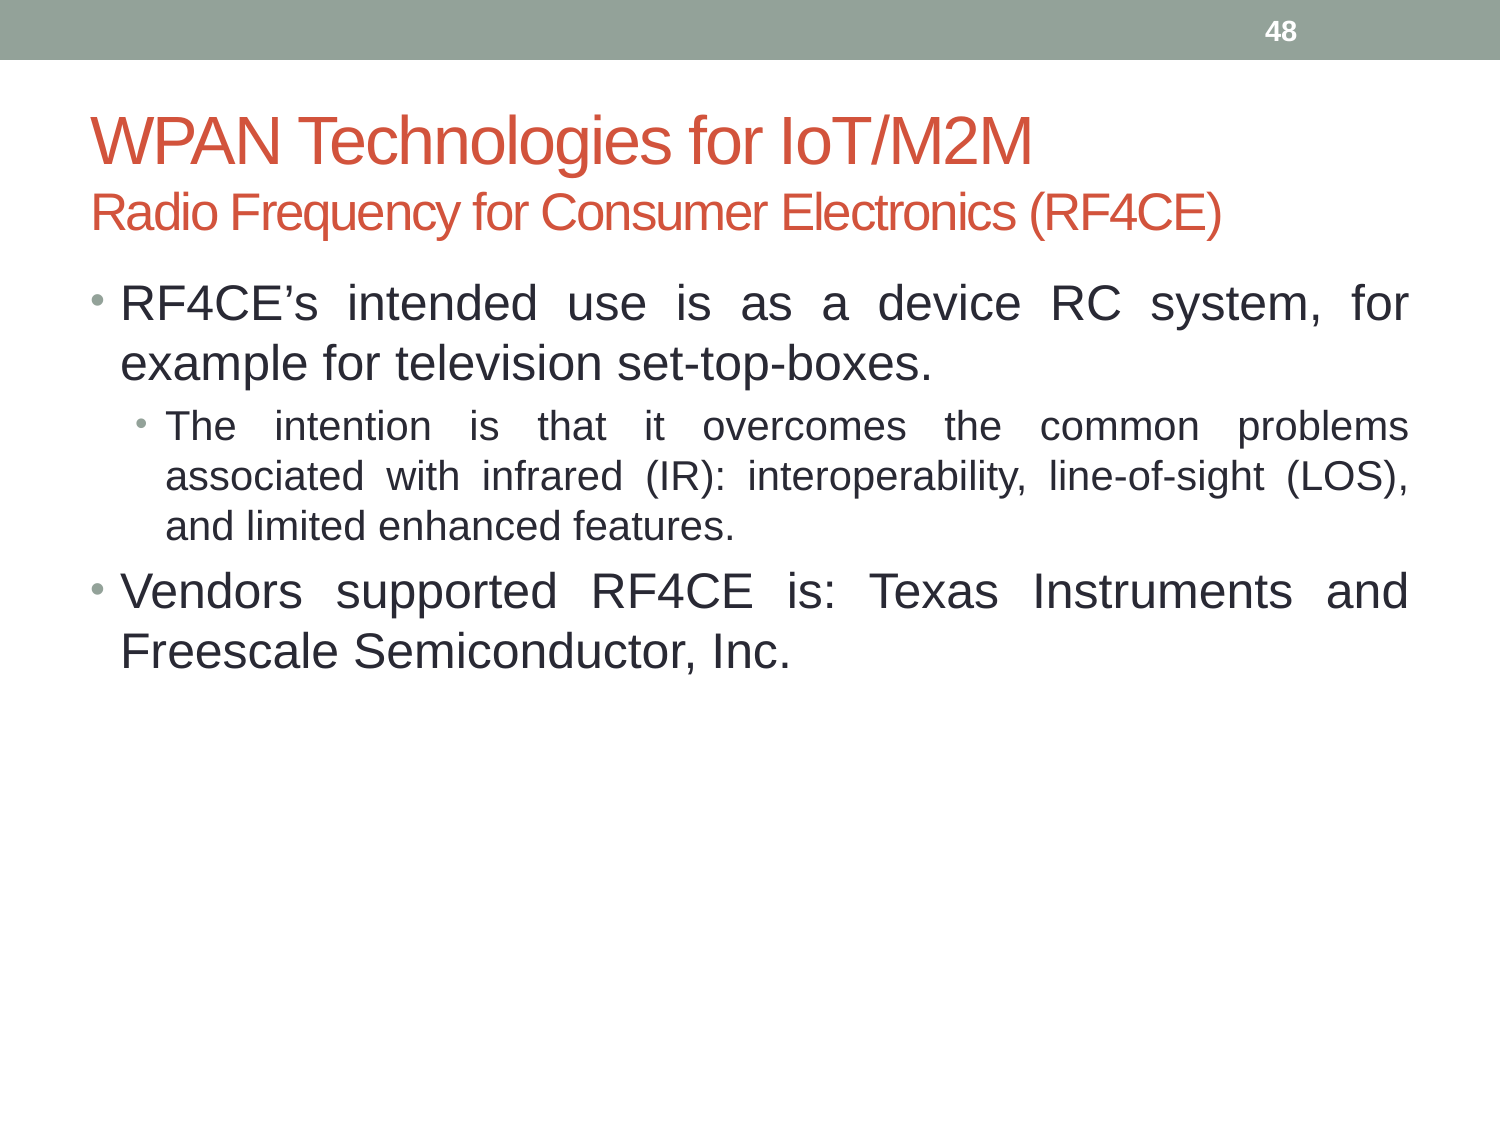

48
# WPAN Technologies for IoT/M2M Radio Frequency for Consumer Electronics (RF4CE)
RF4CE’s intended use is as a device RC system, for example for television set-top-boxes.
The intention is that it overcomes the common problems associated with infrared (IR): interoperability, line-of-sight (LOS), and limited enhanced features.
Vendors supported RF4CE is: Texas Instruments and Freescale Semiconductor, Inc.